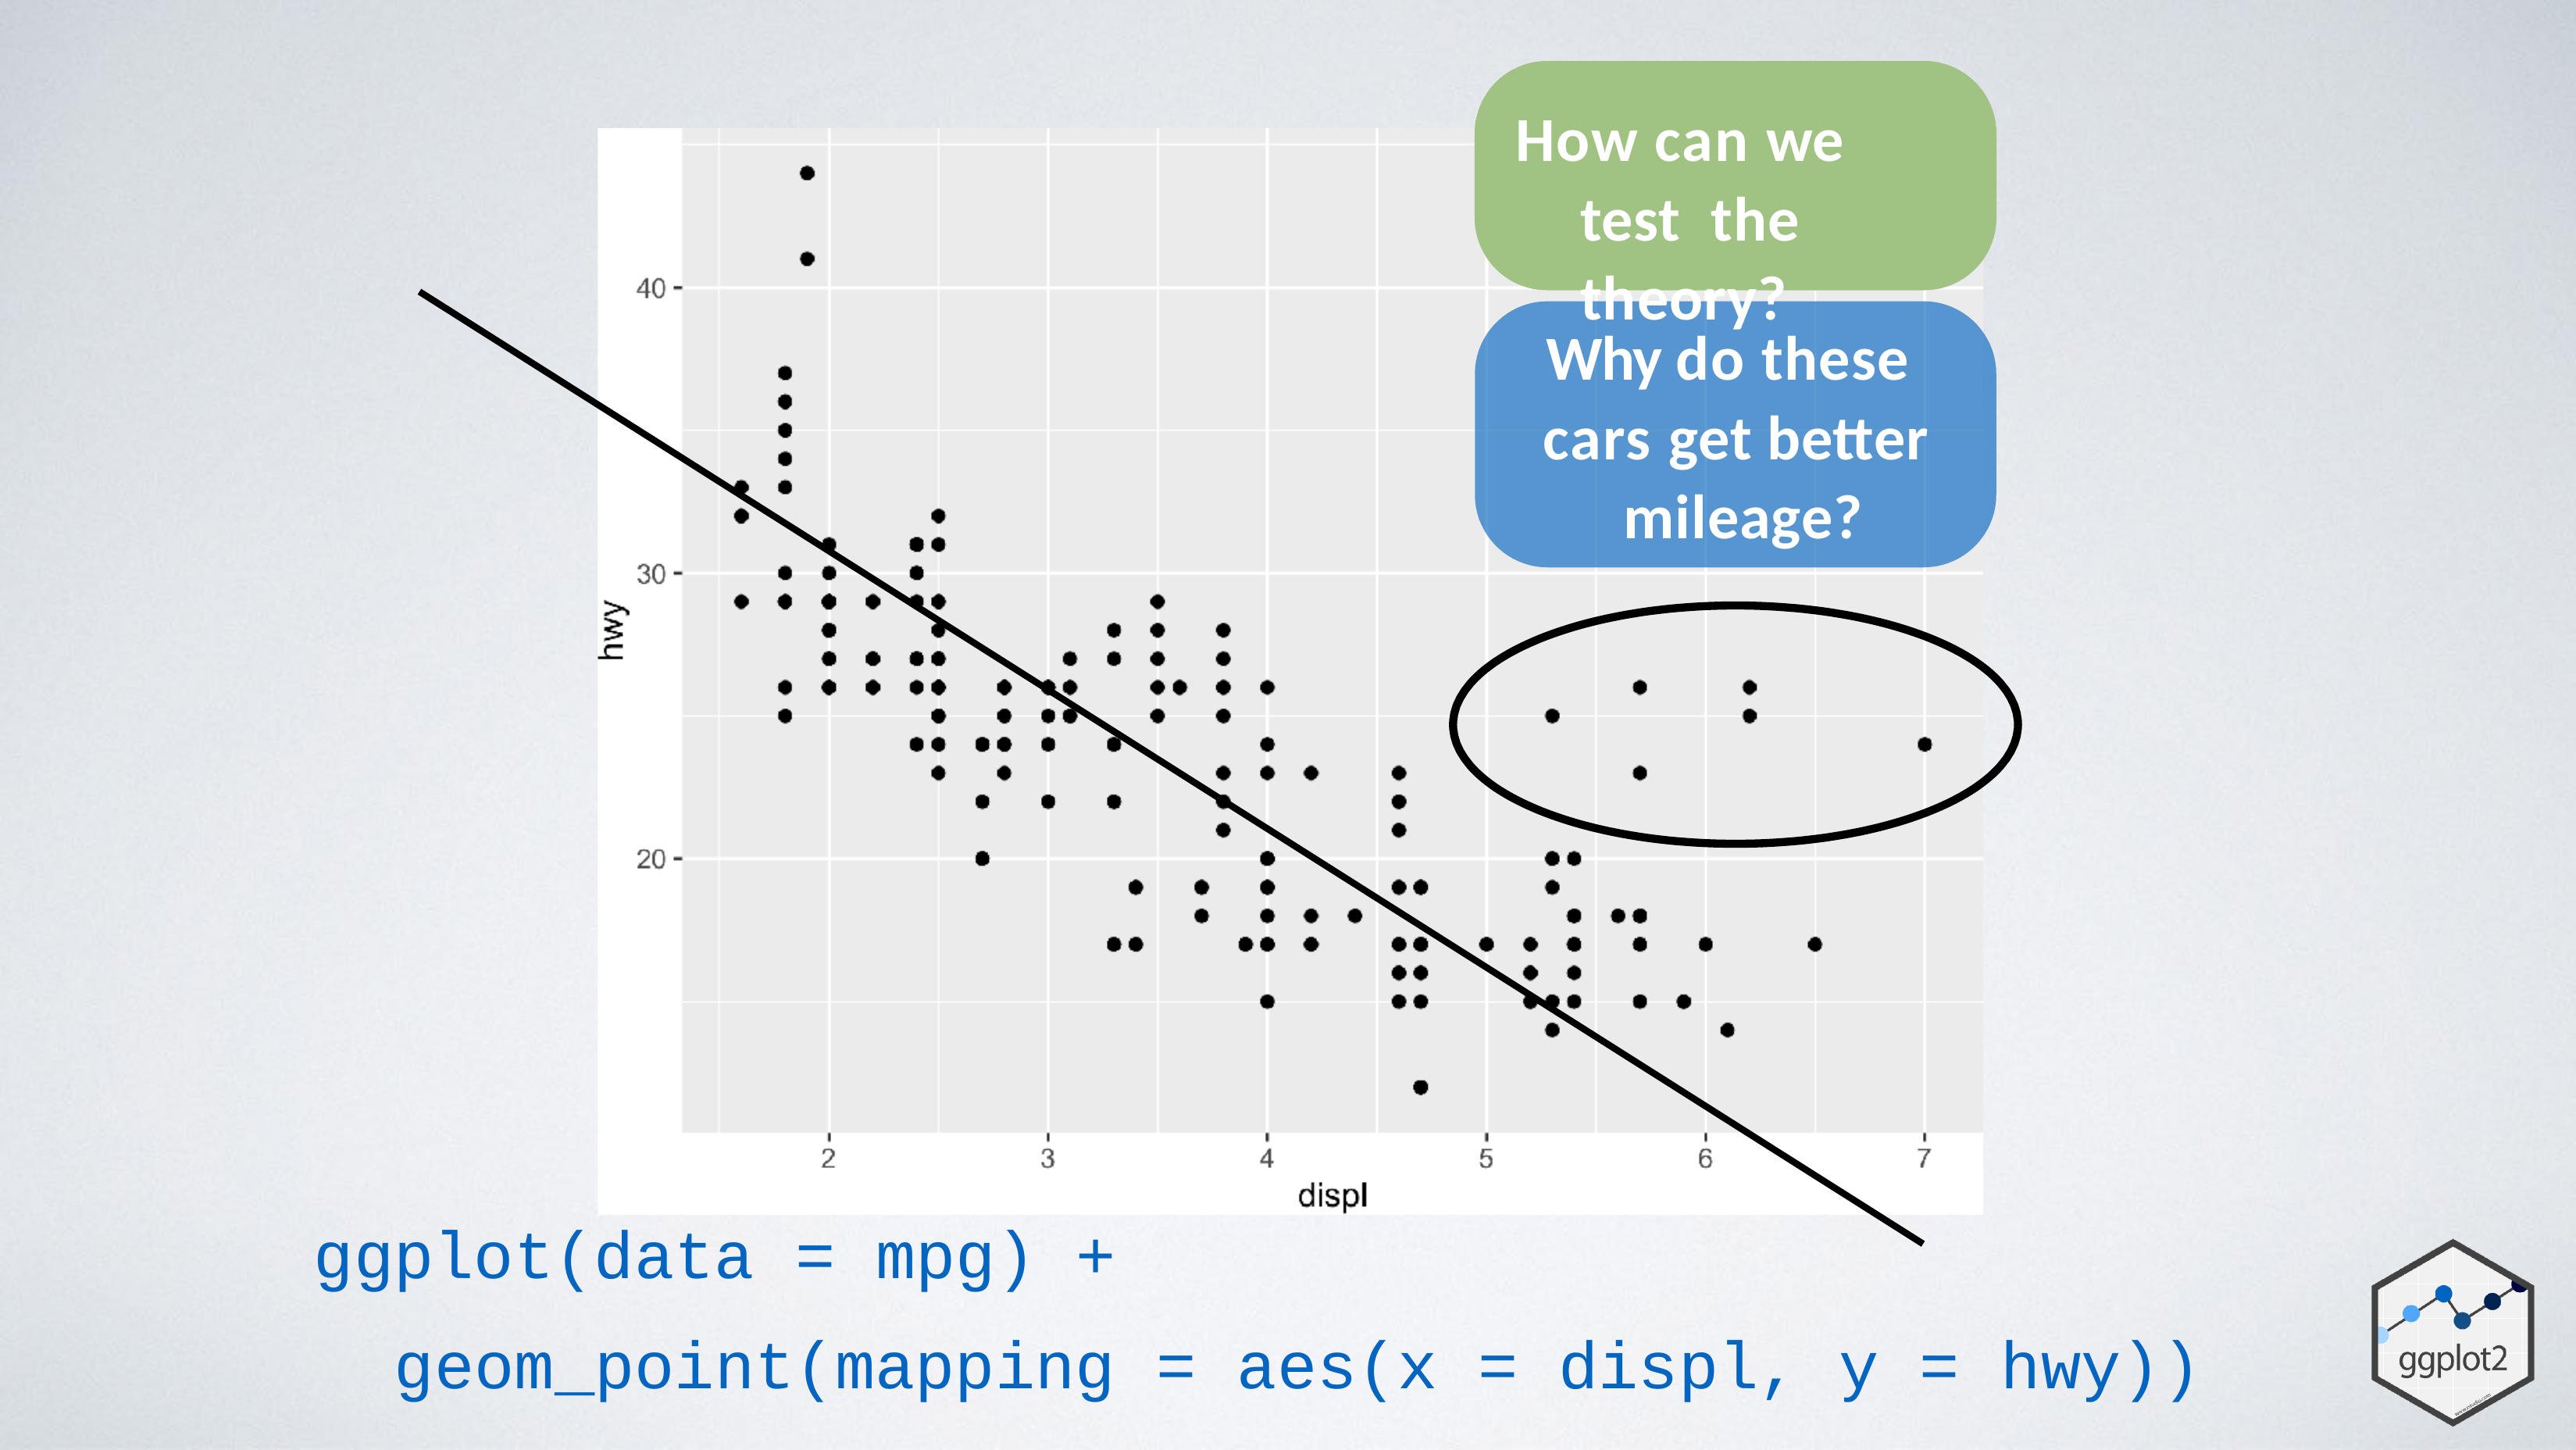

# How can we test  the theory?

Why do these  cars get better  mileage?

ggplot(data = mpg) +
geom_point(mapping = aes(x = displ, y = hwy))